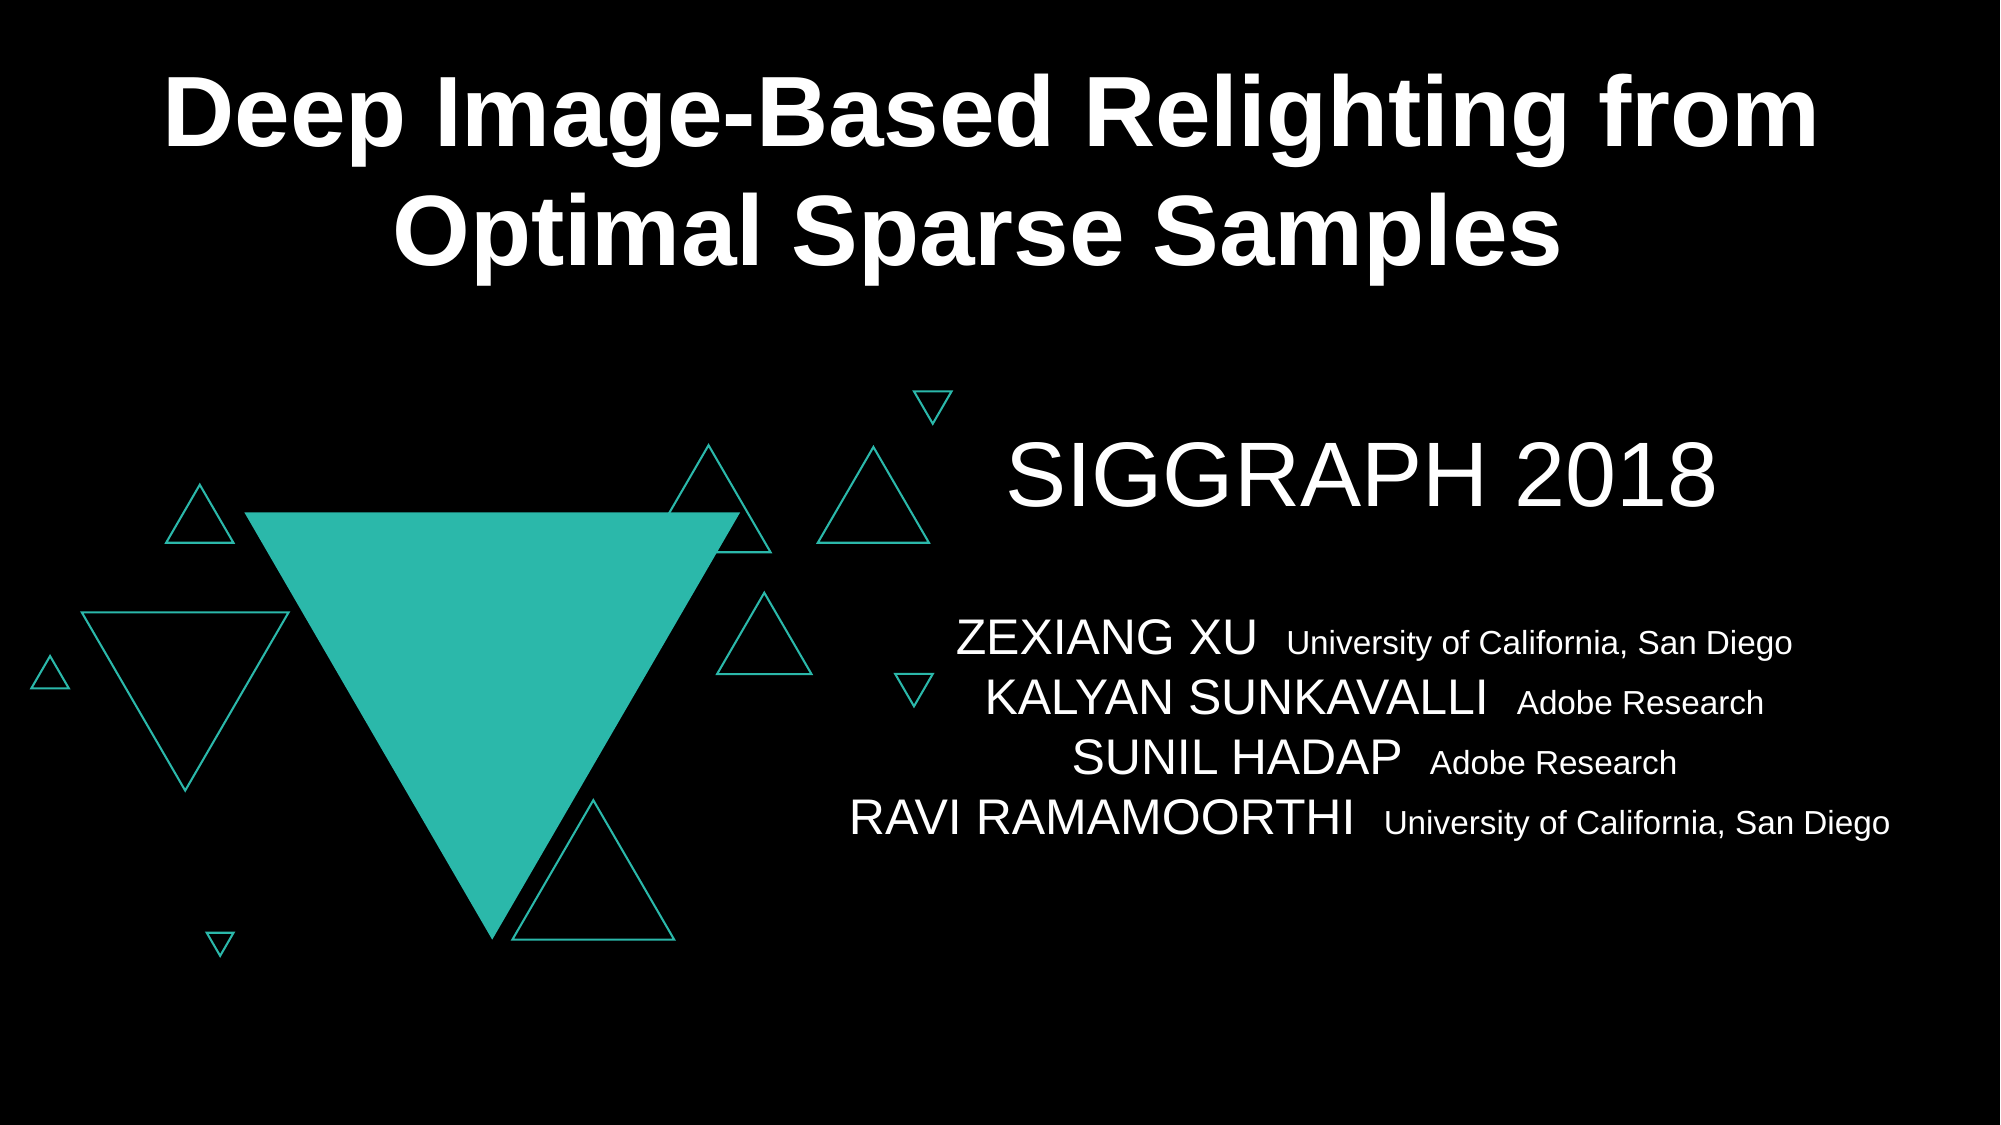

Deep Image-Based Relighting from Optimal Sparse Samples

SIGGRAPH 2018

ZEXIANG XU  University of California, San Diego
KALYAN SUNKAVALLI  Adobe Research
SUNIL HADAP  Adobe Research
RAVI RAMAMOORTHI  University of California, San Diego